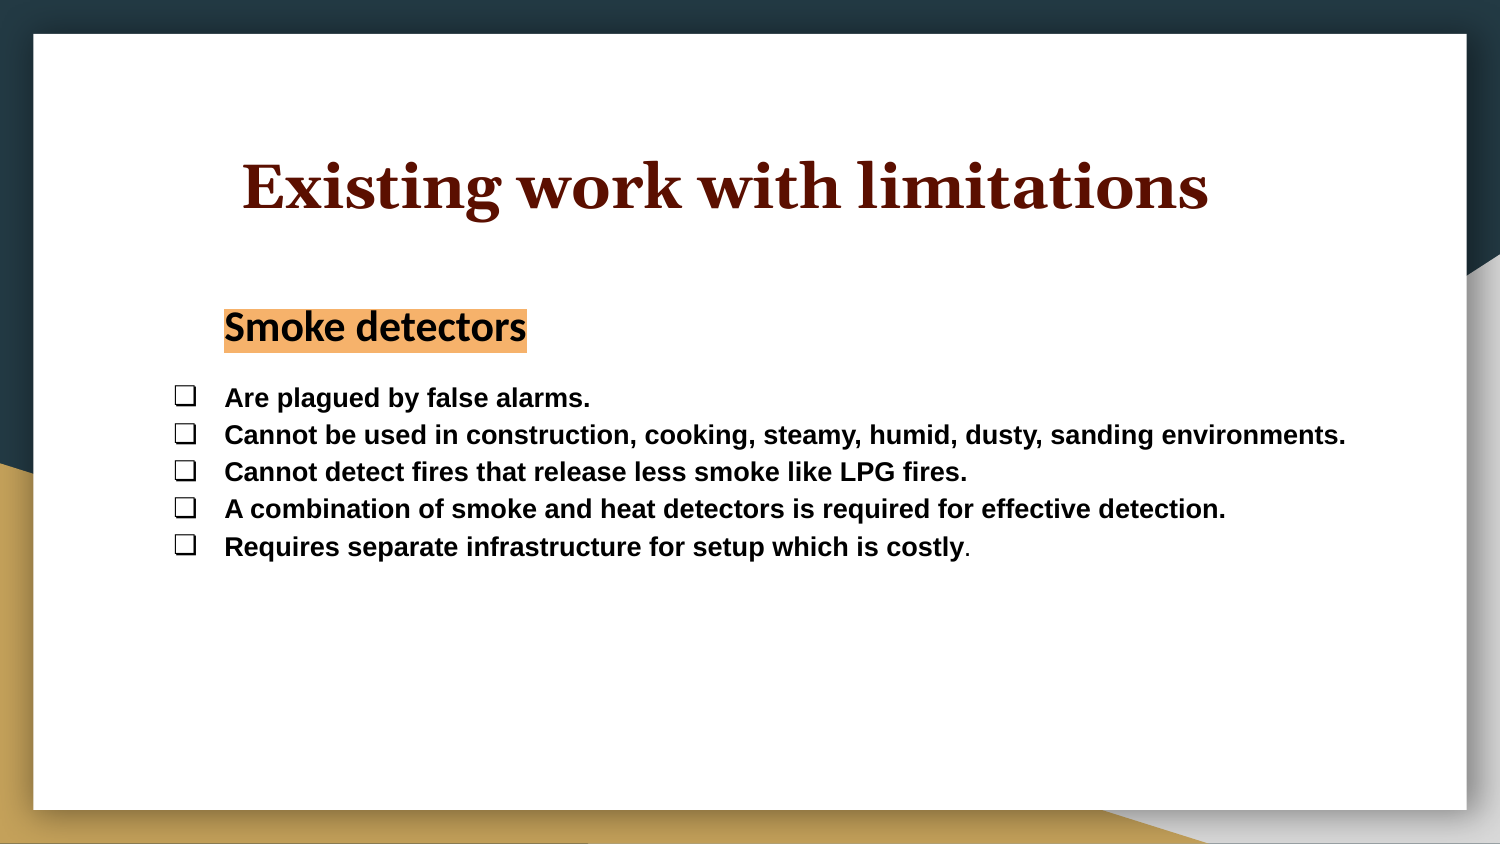

# Existing work with limitations
Smoke detectors
Are plagued by false alarms.
Cannot be used in construction, cooking, steamy, humid, dusty, sanding environments.
Cannot detect fires that release less smoke like LPG fires.
A combination of smoke and heat detectors is required for effective detection.
Requires separate infrastructure for setup which is costly.